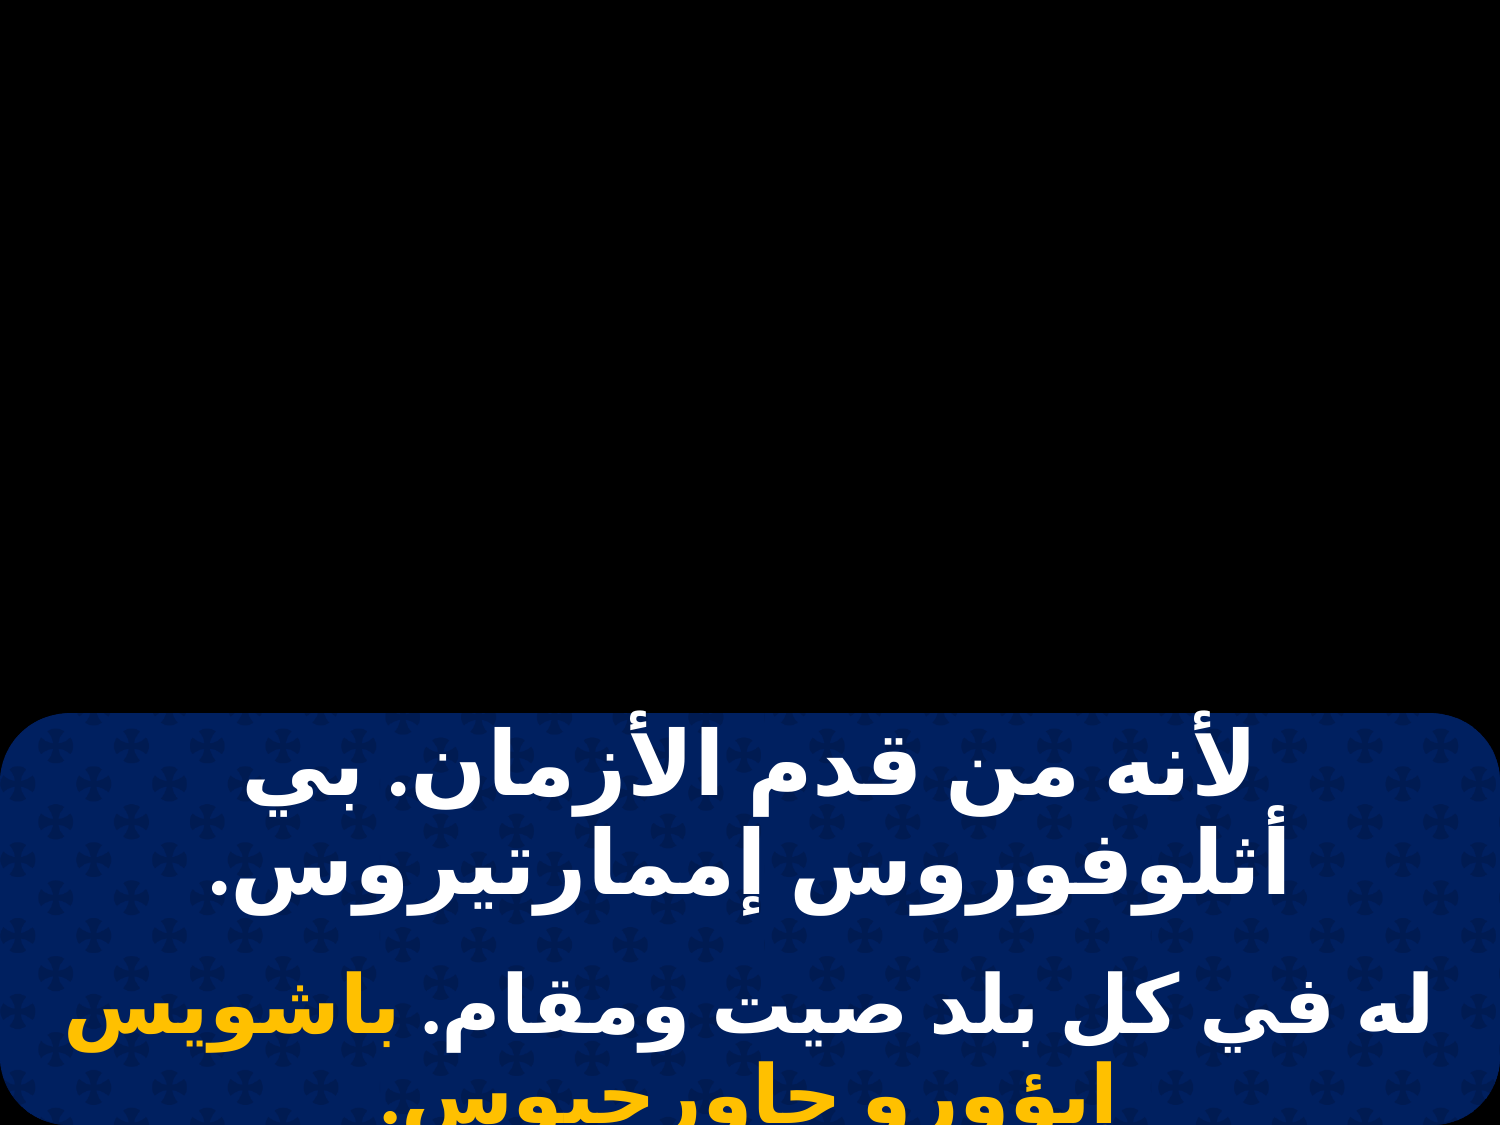

| لأنه من قدم الأزمان. بي أثلوفوروس إممارتيروس. |
| --- |
|  |
| له في كل بلد صيت ومقام. باشويس إبؤورو جاورجيوس. |